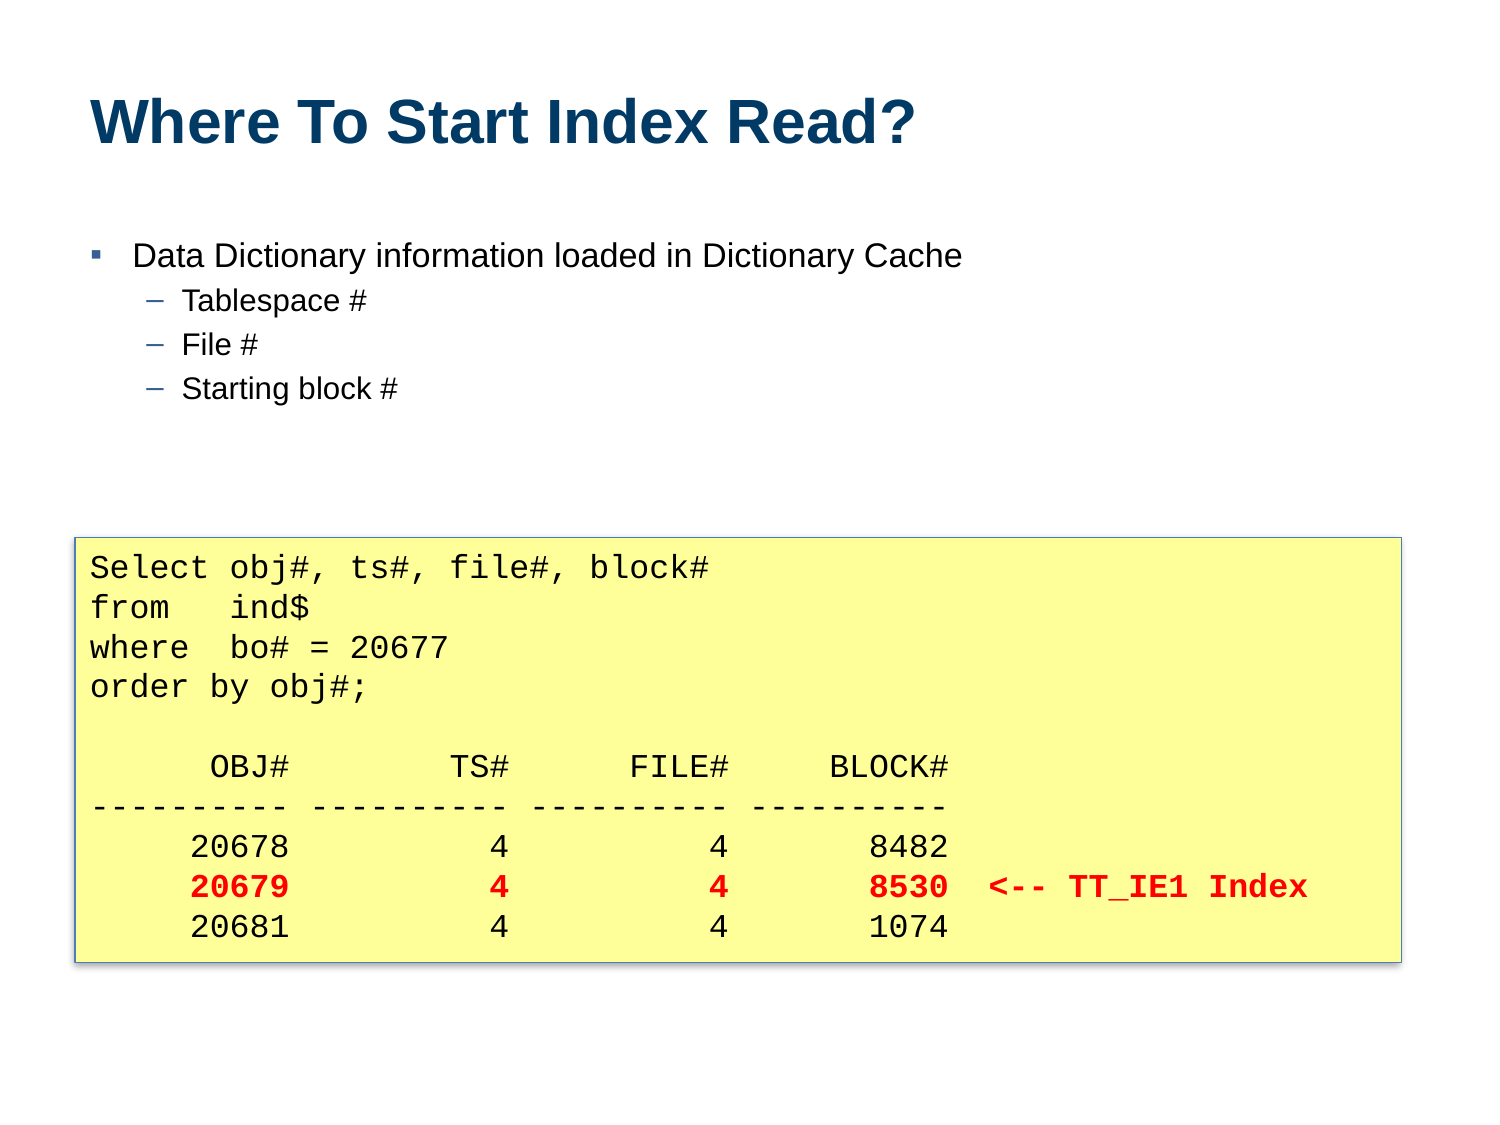

# Where To Start Index Read?

Data Dictionary information loaded in Dictionary Cache
Tablespace #
File #
Starting block #

Select obj#, ts#, file#, block#
from   ind$
where  bo# = 20677
order by obj#;

      OBJ#        TS#      FILE#     BLOCK#
---------- ---------- ---------- ----------
     20678          4          4       8482
     20679          4          4       8530  <-- TT_IE1 Index
     20681          4          4       1074
29